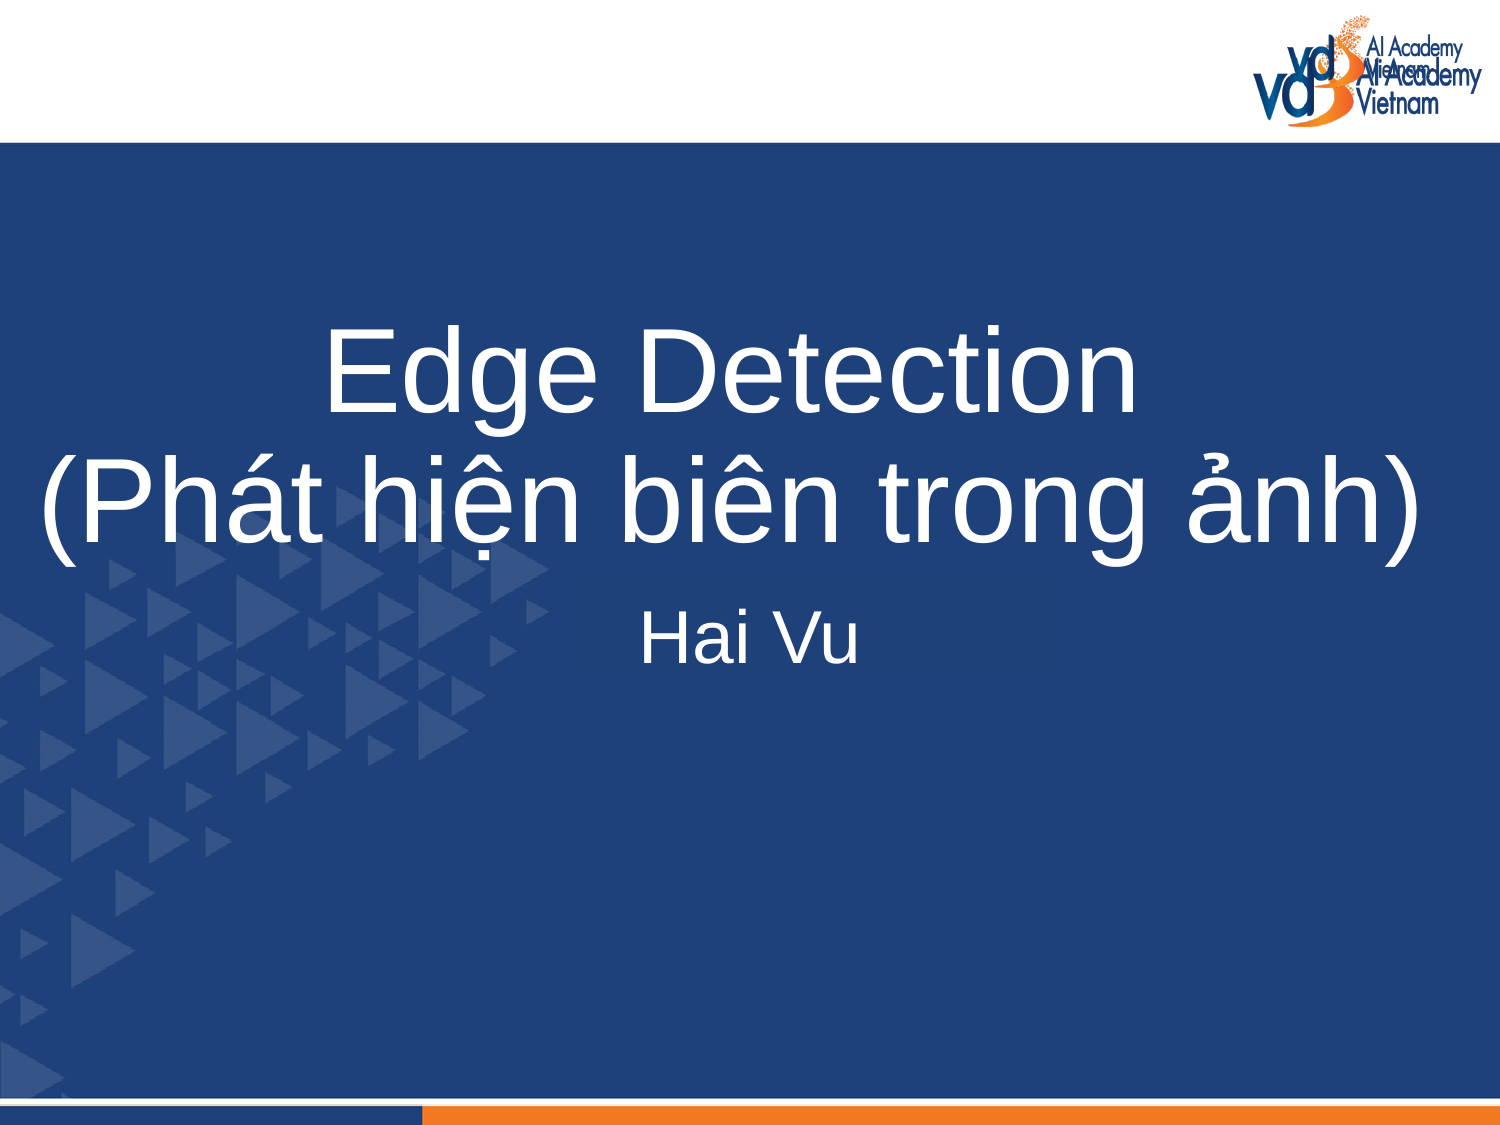

# Edge Detection (Phát hiện biên trong ảnh)
Hai Vu